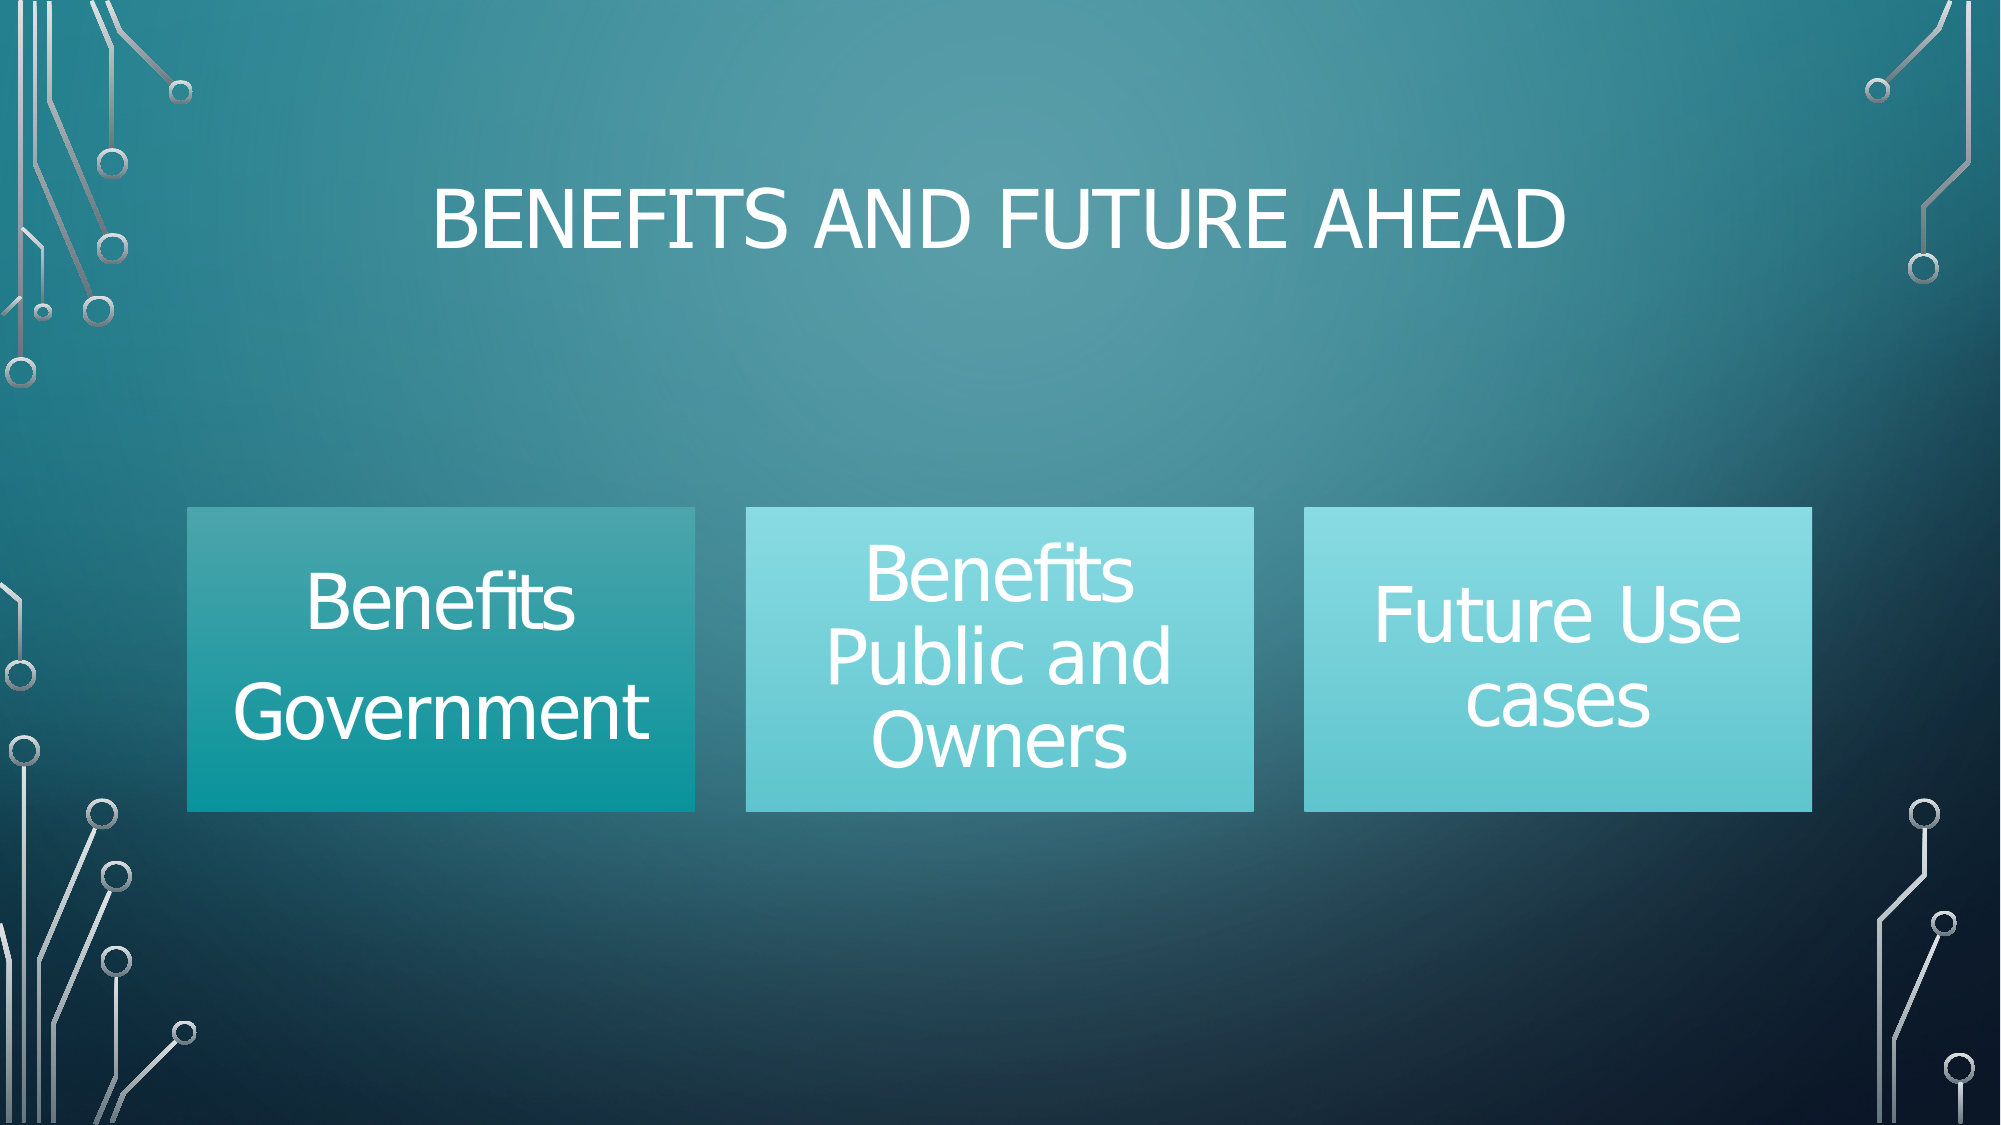

# Benefits and Future ahead
Benefits
Government
Benefits Public and Owners
Future Use cases